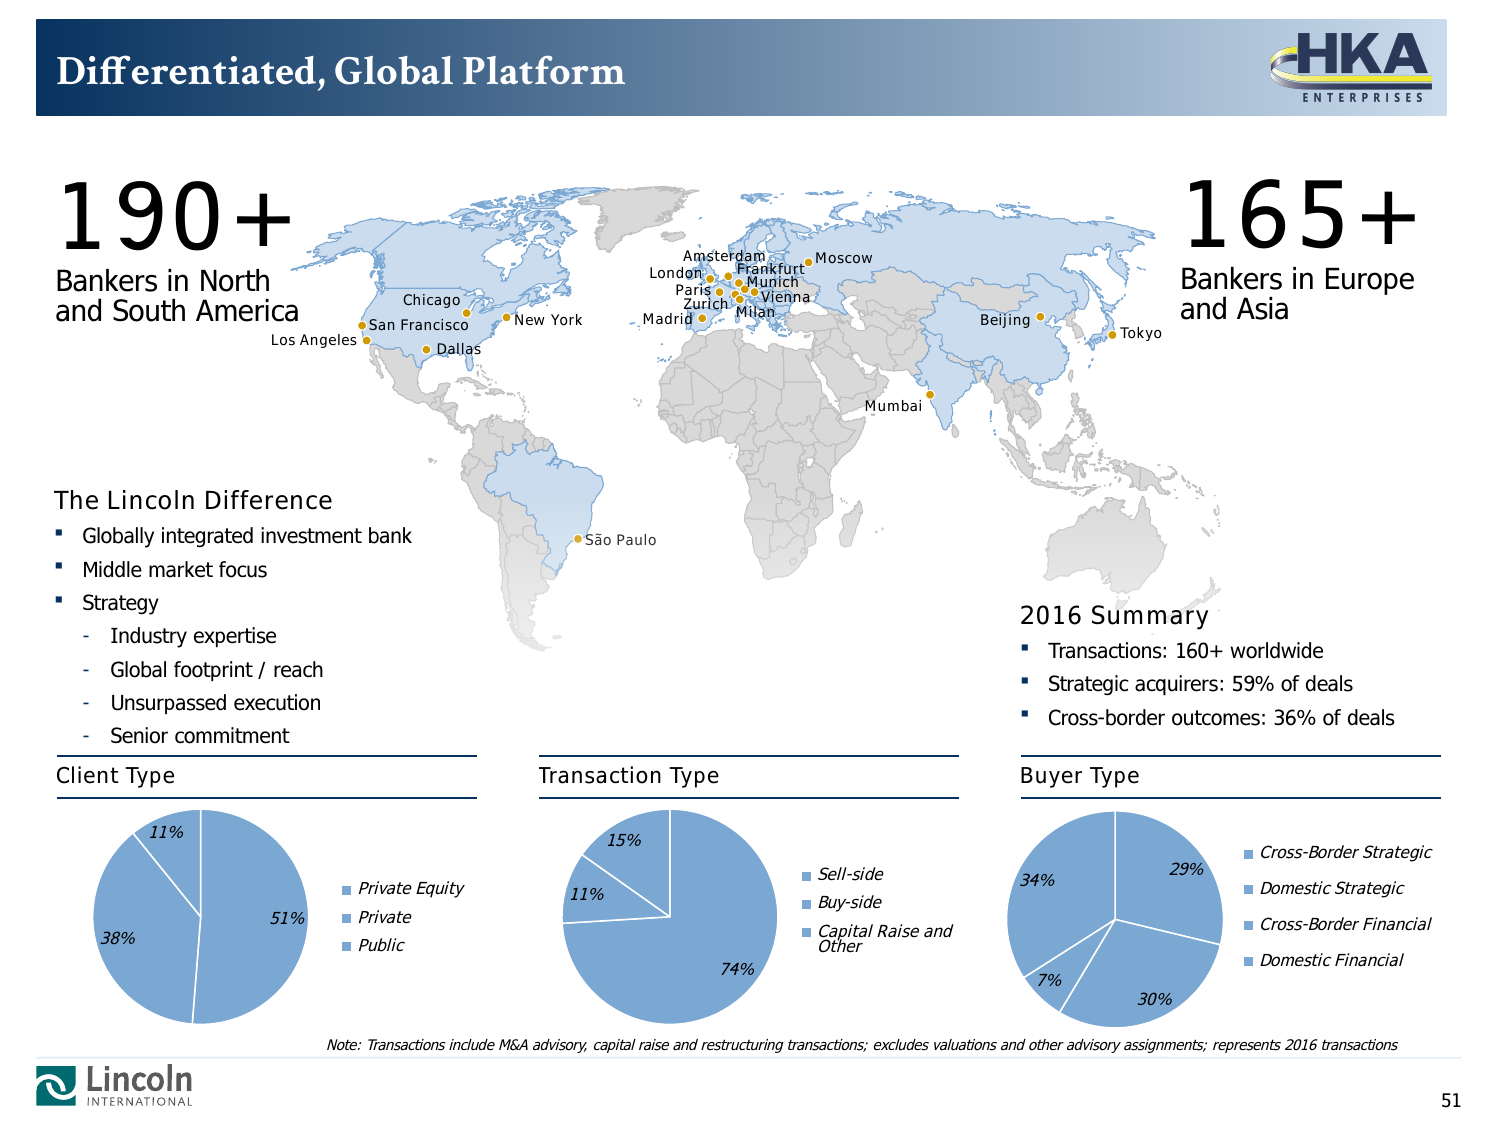

# Differentiated, Global Platform
165+
Bankers in Europe
and Asia
190+
Bankers in North
and South America

Dallas

Amsterdam
Moscow

Frankfurt
London

Munich

Paris

Vienna

Chicago
Zurich

Milan

Madrid
New York
Beijing

San Francisco

Tokyo

Los Angeles

Mumbai
São Paulo

The Lincoln Difference
Globally integrated investment bank
Middle market focus
Strategy
Industry expertise
Global footprint / reach
Unsurpassed execution
Senior commitment

2016 Summary
Transactions: 160+ worldwide
Strategic acquirers: 59% of deals
Cross-border outcomes: 36% of deals
| Client Type |
| --- |
| Transaction Type |
| --- |
| Buyer Type |
| --- |

### Chart

| Category | Column1 |
|---|---|
| Cross-Border Strategic | 0.29 |
| Domestic Strategic | 0.3 |
| Cross-Border Financial | 0.0746 |
| Domestic Financial | 0.343 |

### Chart

| Category | Column1 |
|---|---|
| Private Equity | 0.513 |
| Private | 0.38 |
| Public | 0.108 |

### Chart

| Category | Column1 |
|---|---|
| Sell-side | 0.741 |
| Buy-side | 0.108 |
| Capital Raise and Other | 0.152 |
Note: Transactions include M&A advisory, capital raise and restructuring transactions; excludes valuations and other advisory assignments; represents 2016 transactions

51